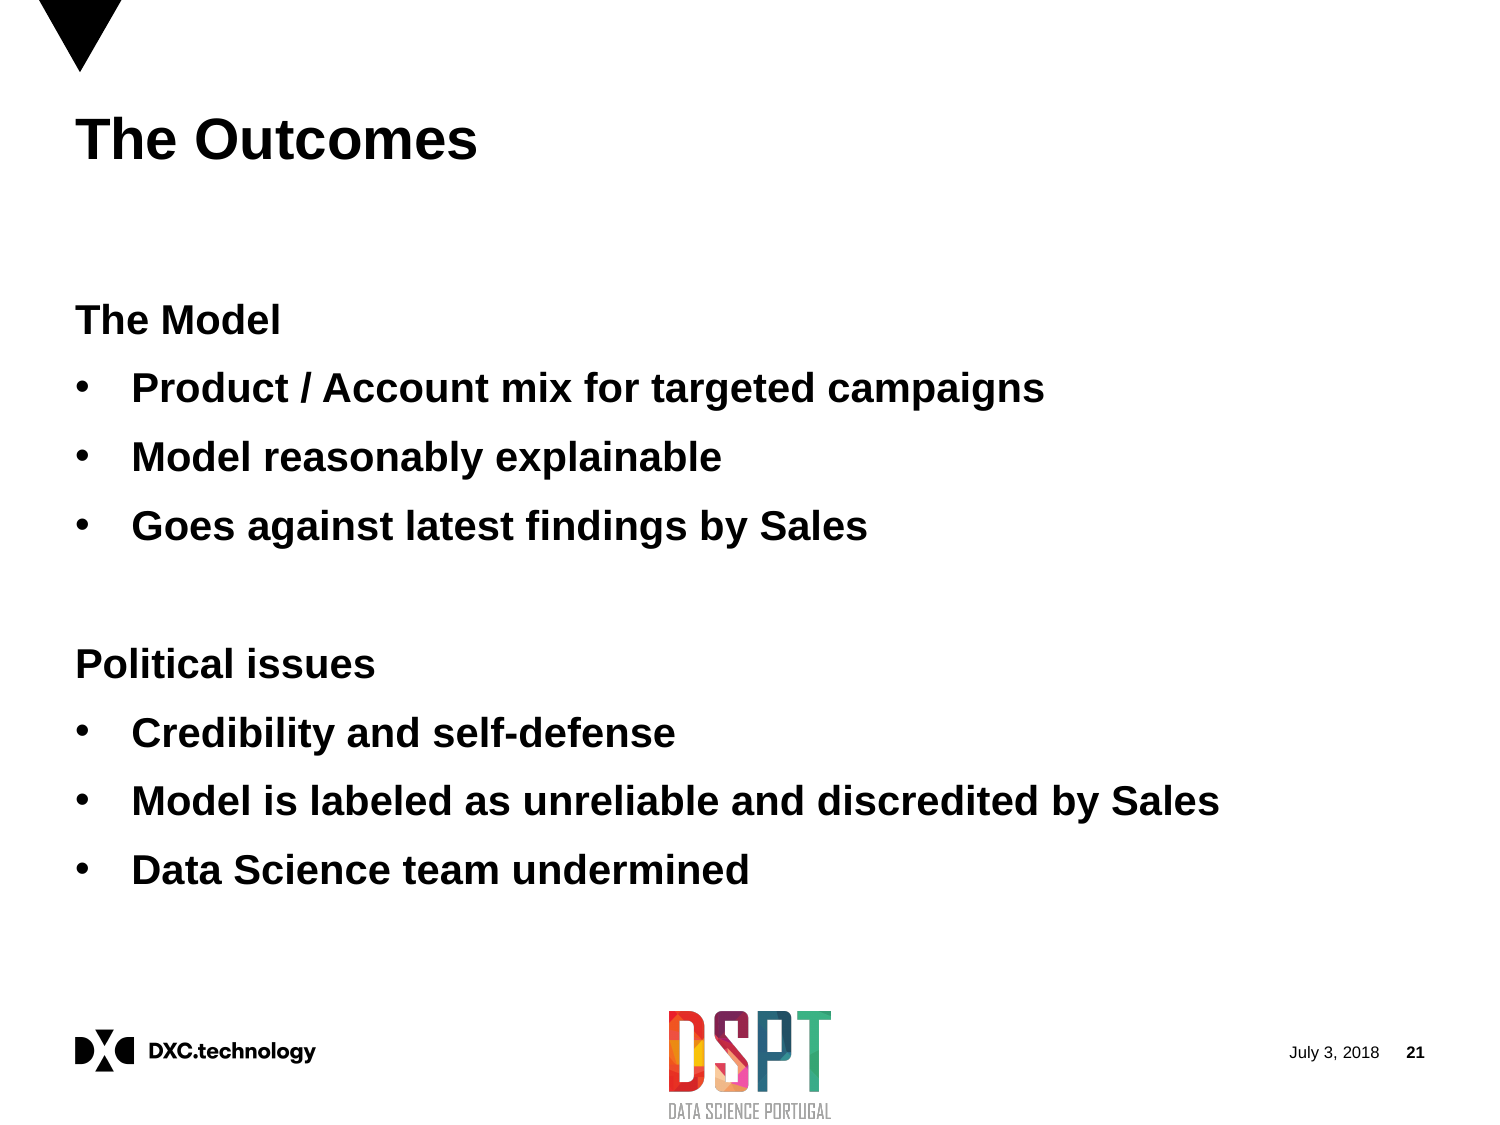

# The Outcomes
The Model
Product / Account mix for targeted campaigns
Model reasonably explainable
Goes against latest findings by Sales

Political issues
Credibility and self-defense
Model is labeled as unreliable and discredited by Sales
Data Science team undermined